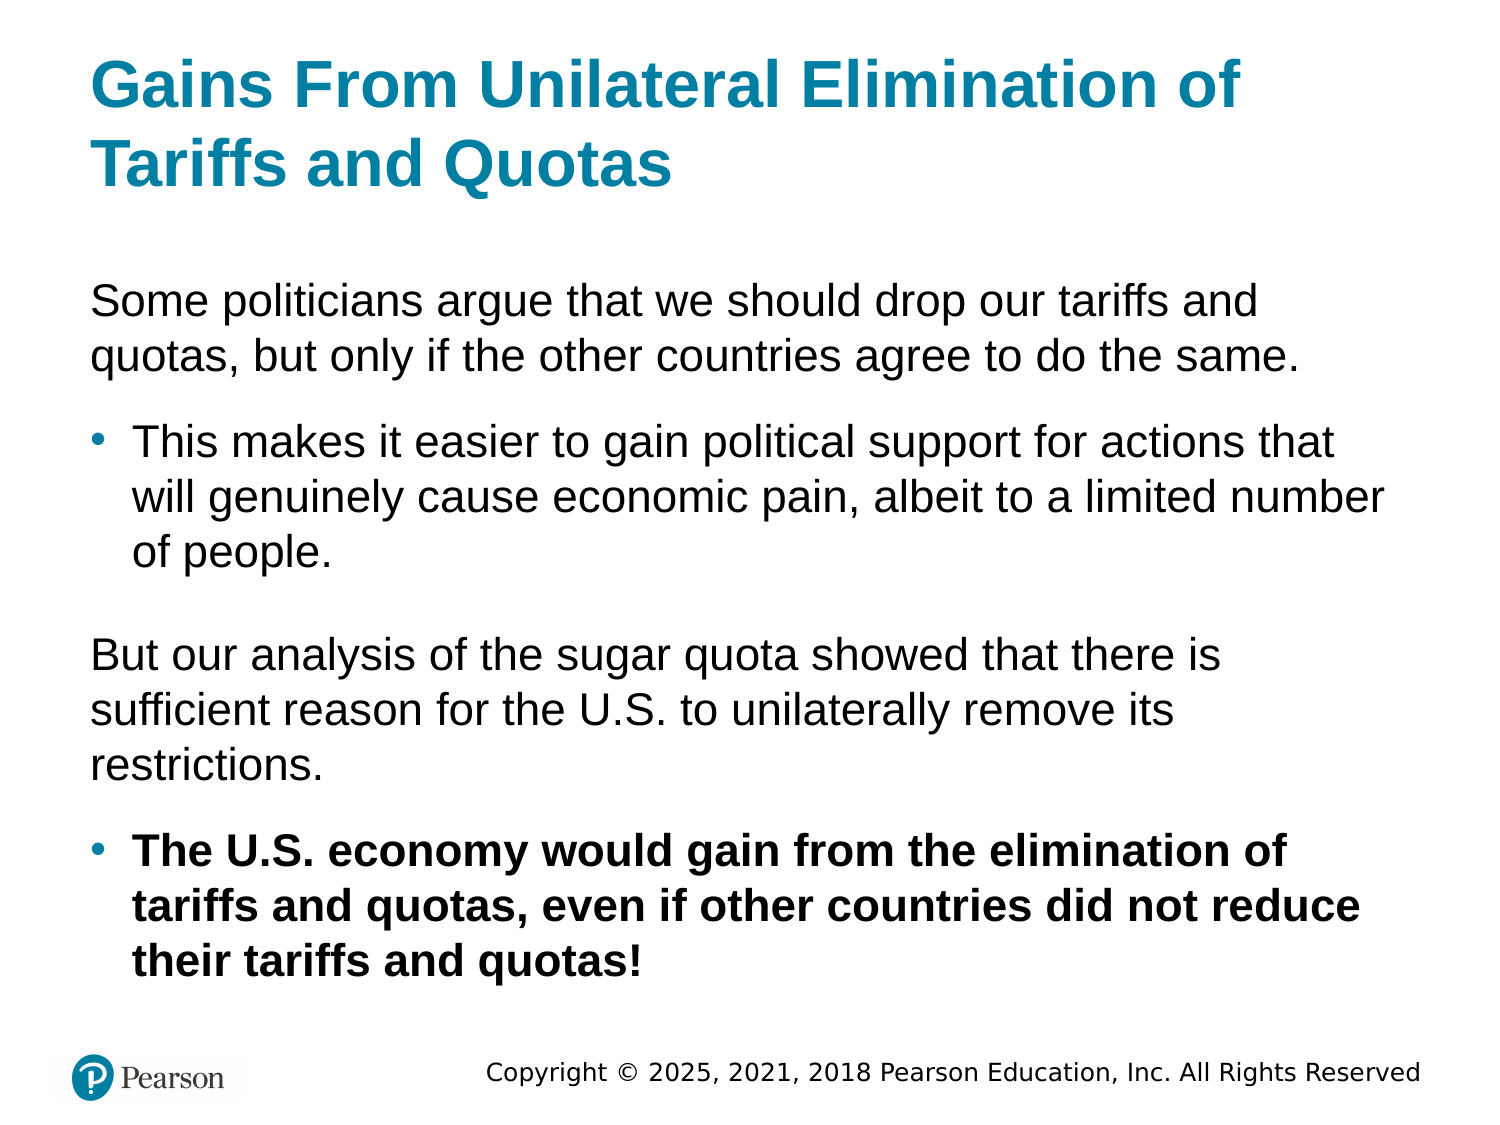

# Gains From Unilateral Elimination of Tariffs and Quotas
Some politicians argue that we should drop our tariffs and quotas, but only if the other countries agree to do the same.
This makes it easier to gain political support for actions that will genuinely cause economic pain, albeit to a limited number of people.
But our analysis of the sugar quota showed that there is sufficient reason for the U.S. to unilaterally remove its restrictions.
The U.S. economy would gain from the elimination of tariffs and quotas, even if other countries did not reduce their tariffs and quotas!